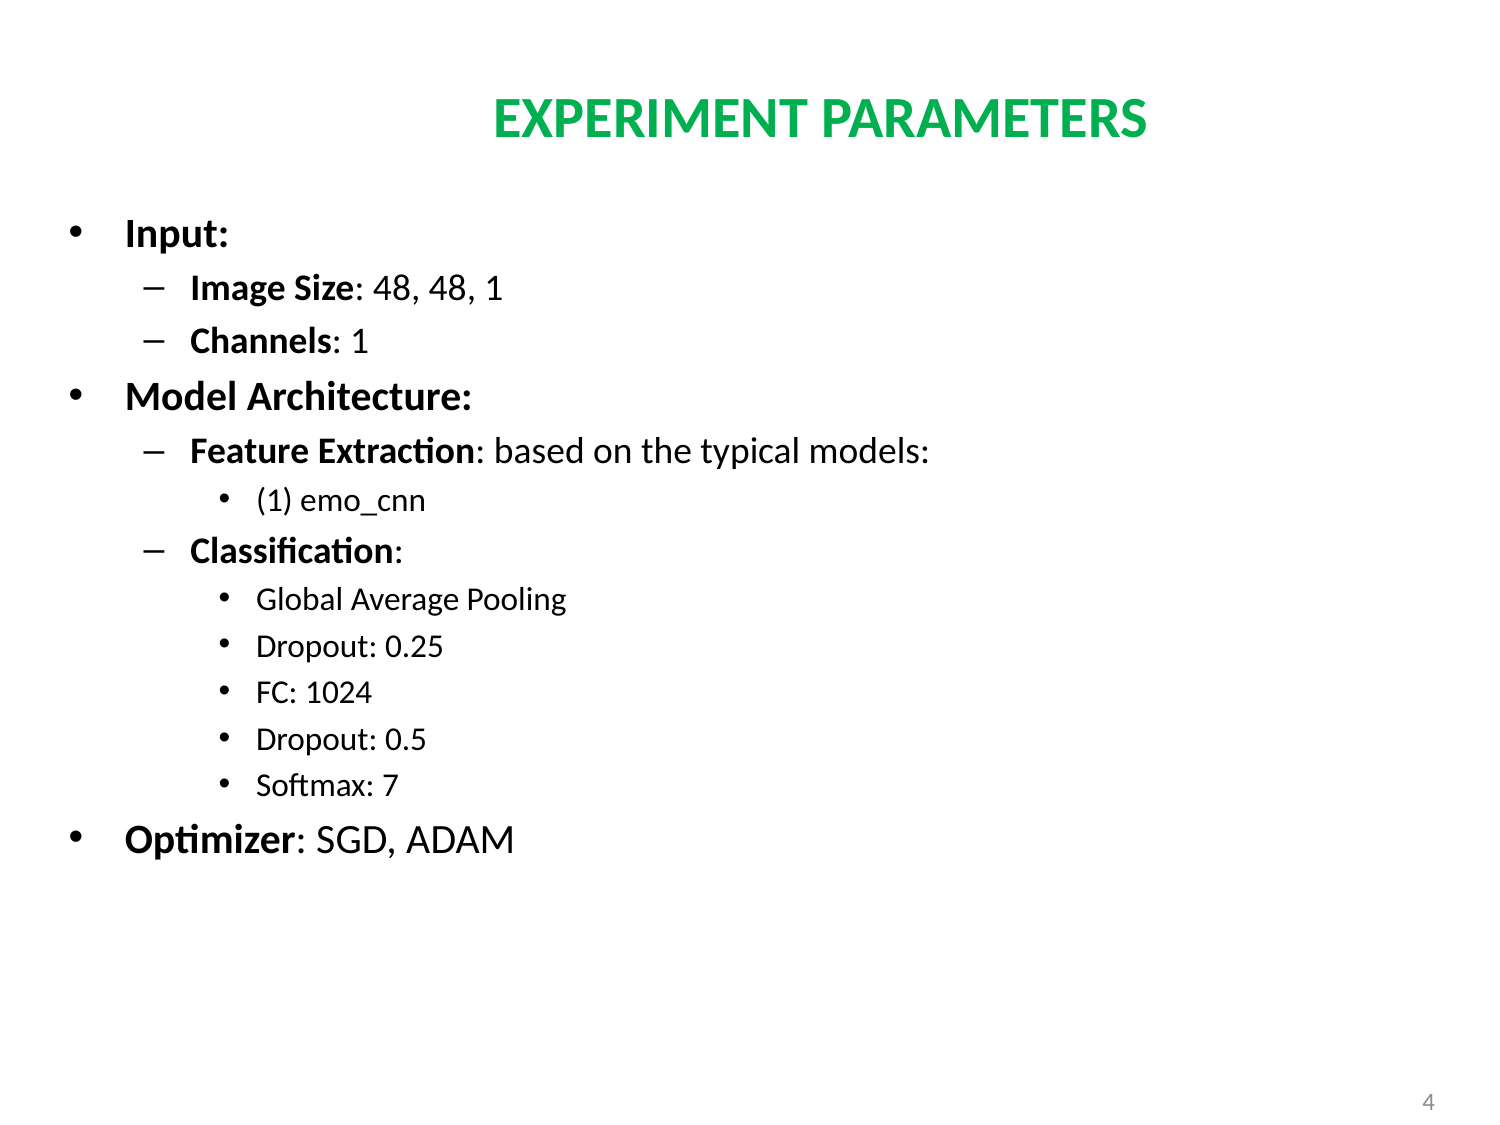

# EXPERIMENT PARAMETERS
Input:
Image Size: 48, 48, 1
Channels: 1
Model Architecture:
Feature Extraction: based on the typical models:
(1) emo_cnn
Classification:
Global Average Pooling
Dropout: 0.25
FC: 1024
Dropout: 0.5
Softmax: 7
Optimizer: SGD, ADAM
4